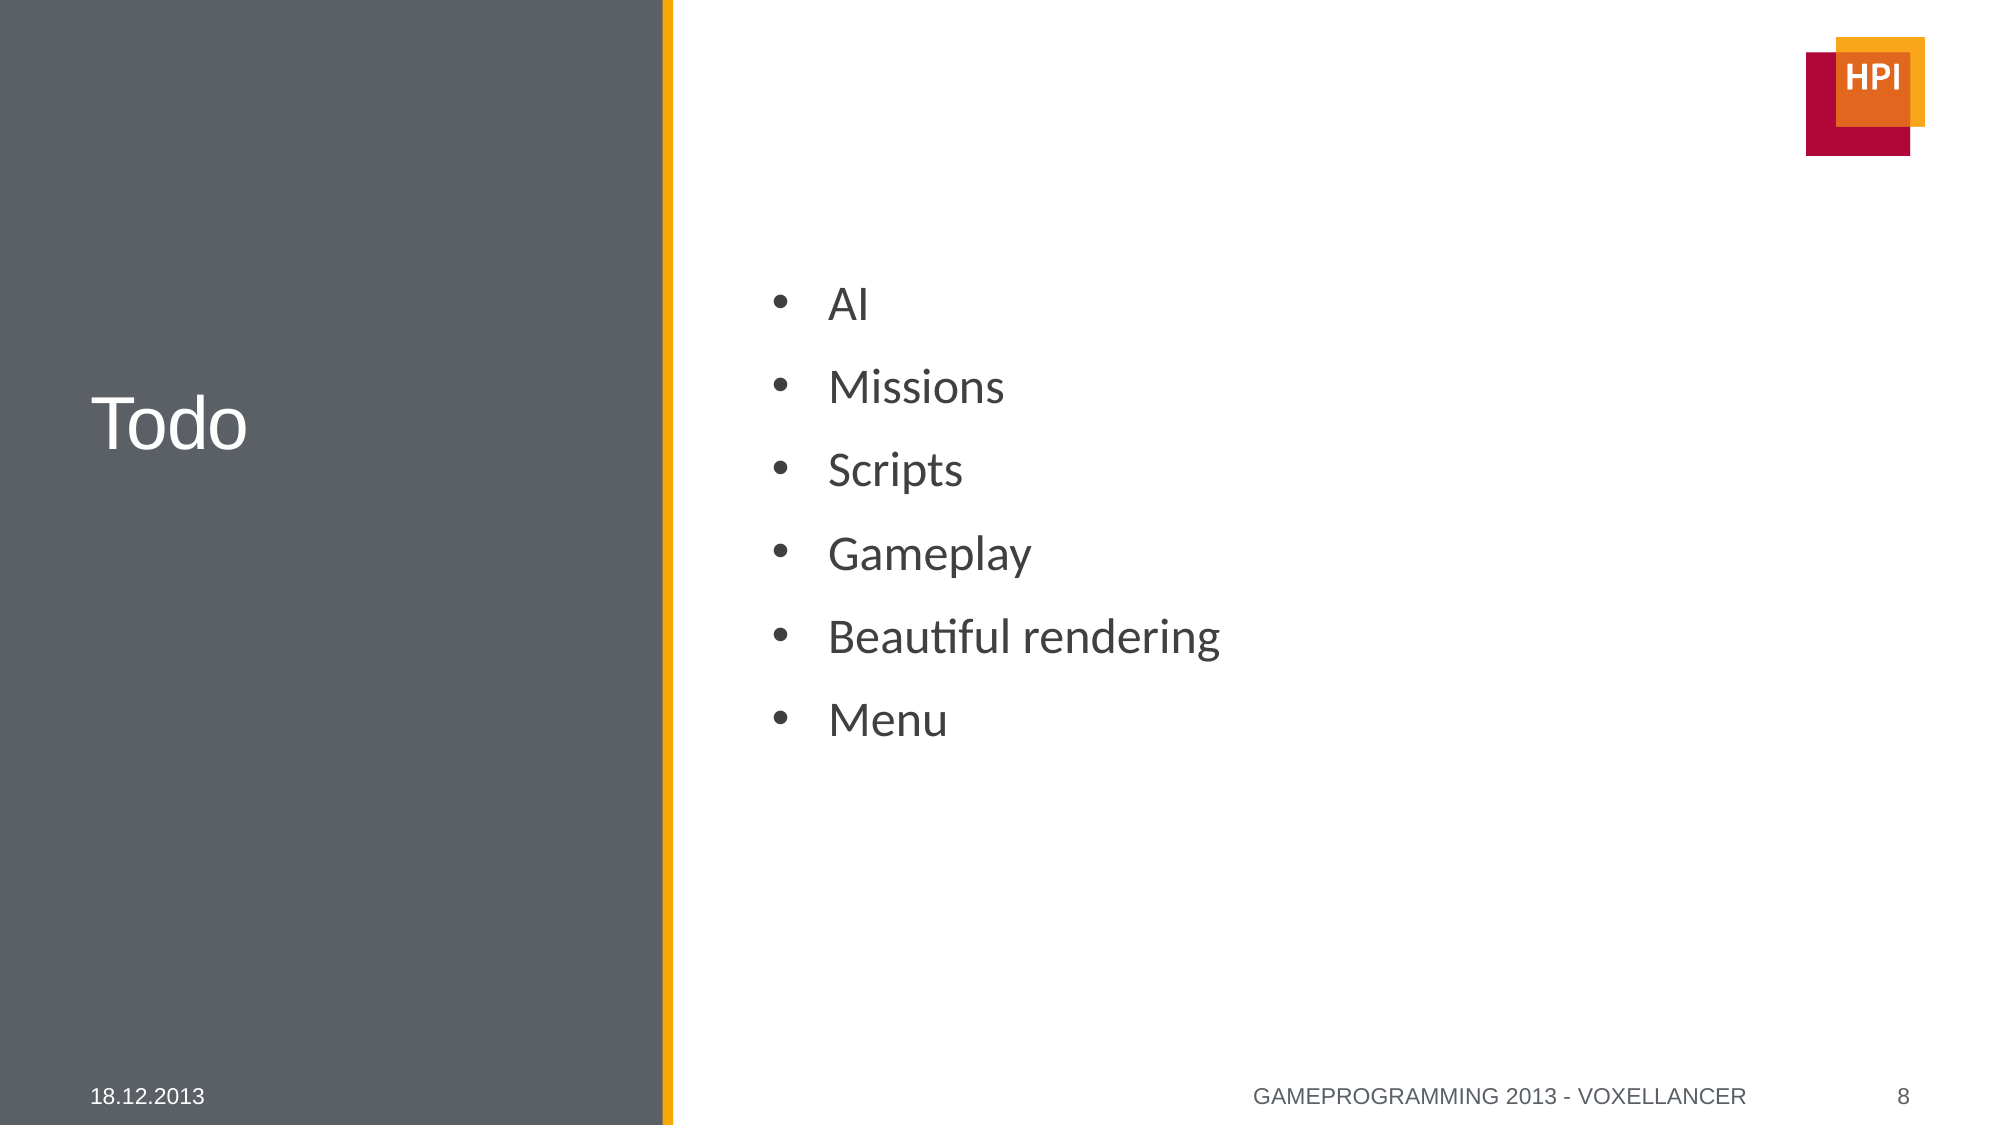

# Todo

AI
Missions
Scripts
Gameplay
Beautiful rendering
Menu

18.12.2013
Gameprogramming 2013 - Voxellancer
8